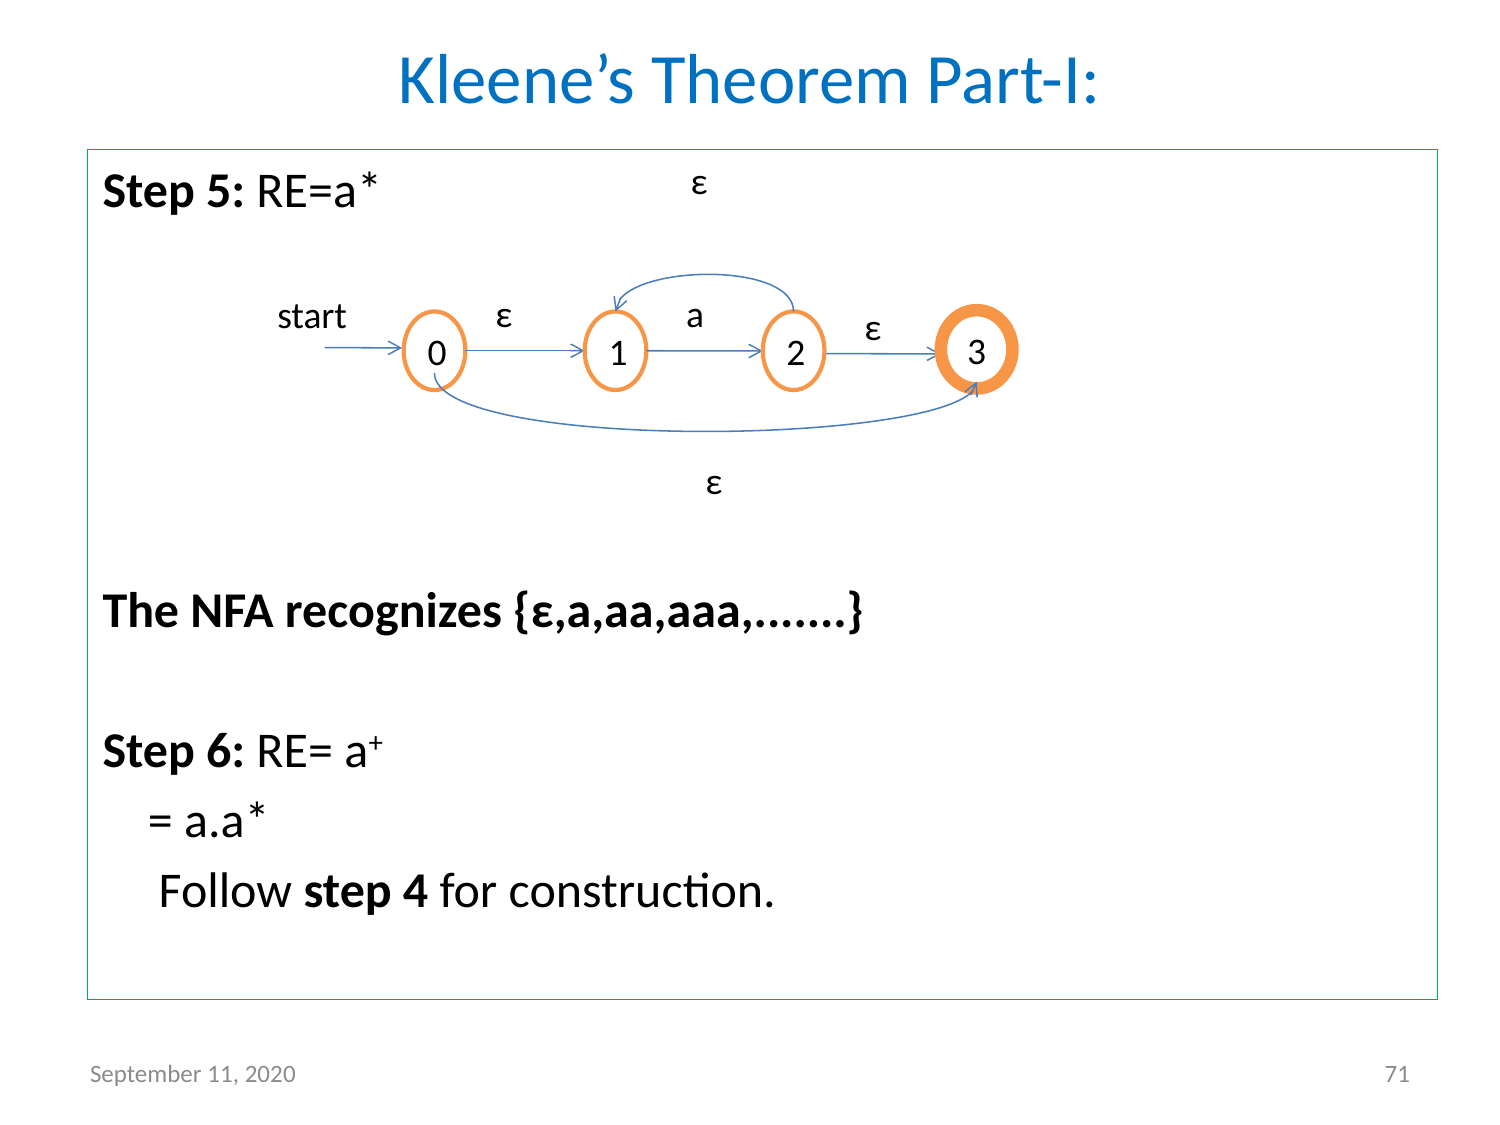

# Kleene’s Theorem Part-I:
Step 5: RE=a*

The NFA recognizes {ε,a,aa,aaa,.......}

Step 6: RE= a+
       = a.a*
     Follow step 4 for construction.
ε
ε
a
start
0
1
2
ε
3
ε
September 11, 2020
71